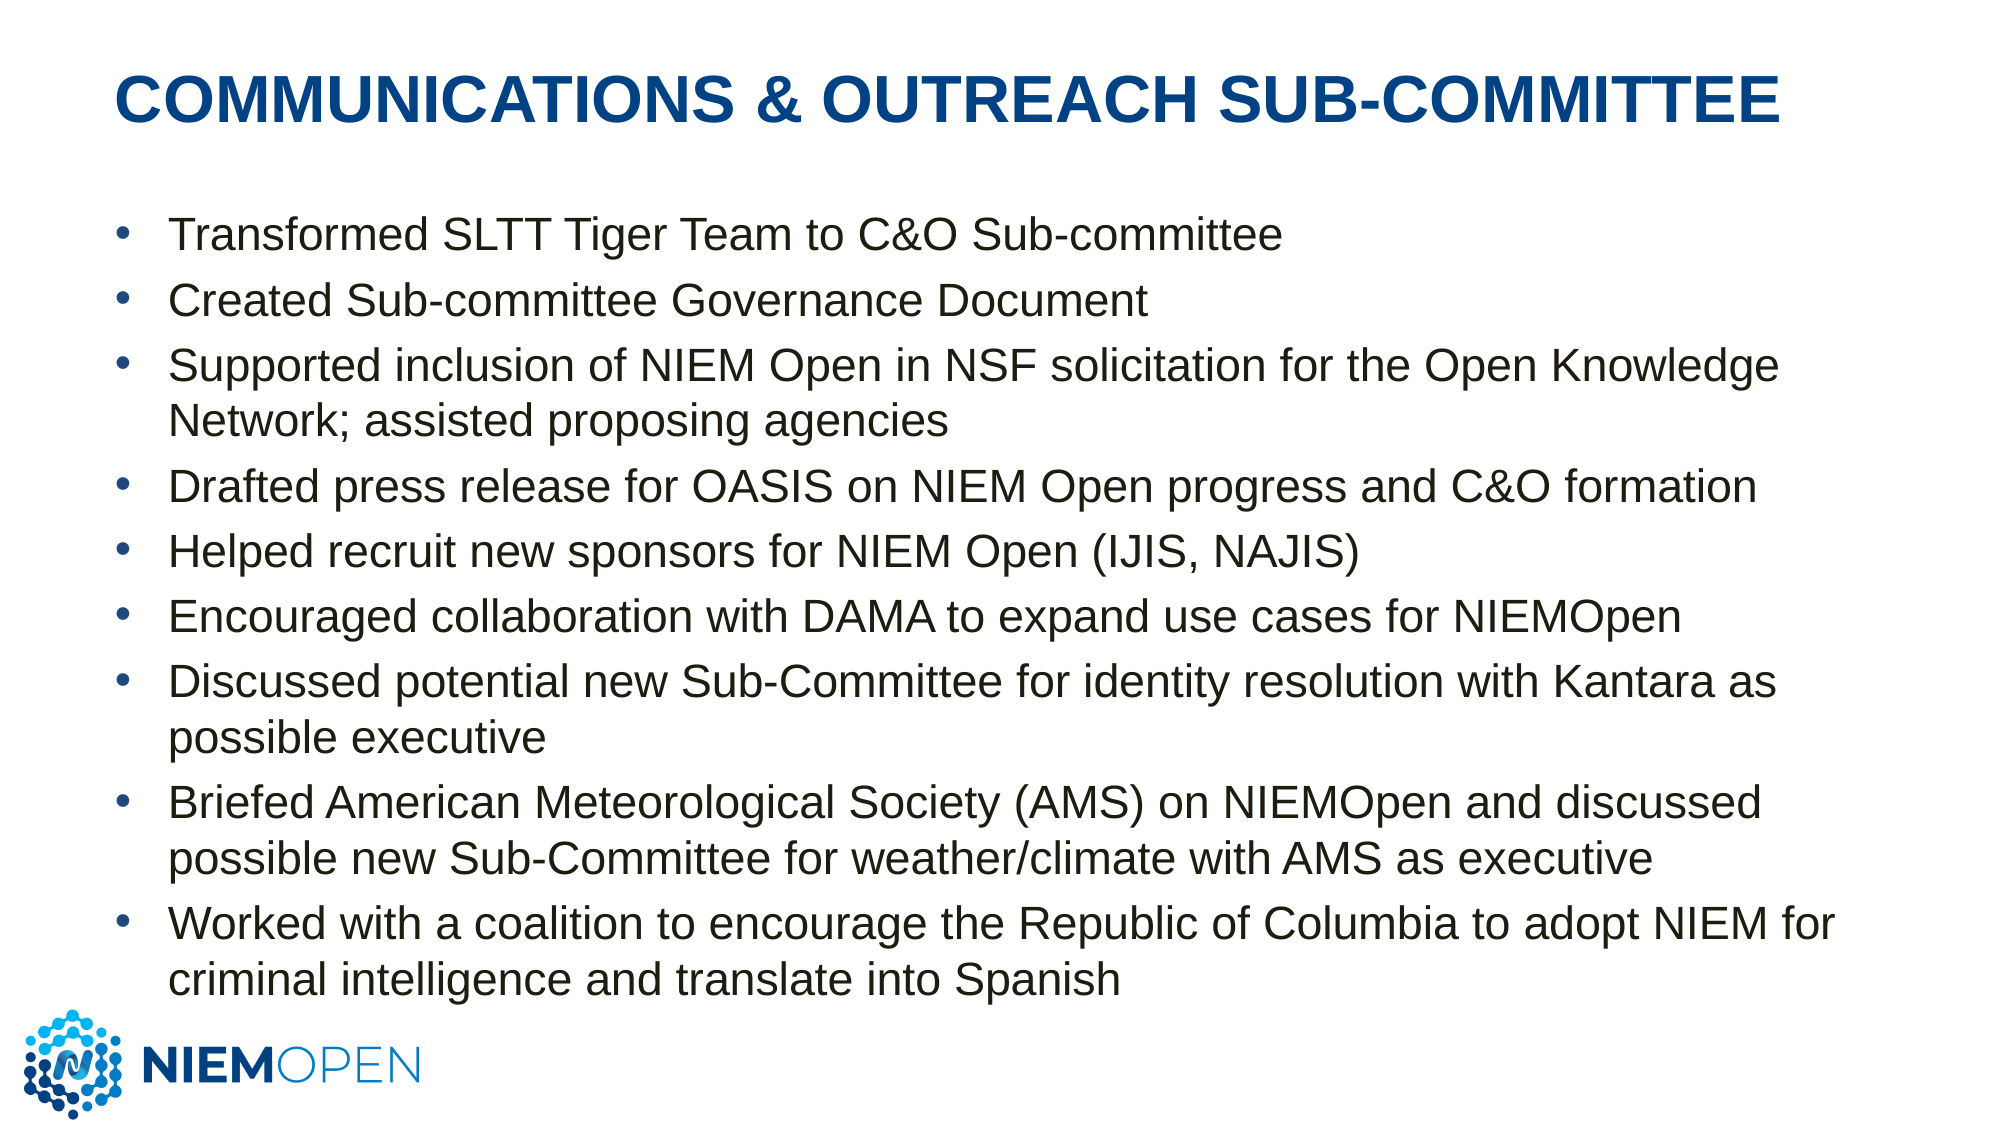

# COMMUNICATIONS & OUTREACH SUB-COMMITTEE
Transformed SLTT Tiger Team to C&O Sub-committee
Created Sub-committee Governance Document
Supported inclusion of NIEM Open in NSF solicitation for the Open Knowledge Network; assisted proposing agencies
Drafted press release for OASIS on NIEM Open progress and C&O formation
Helped recruit new sponsors for NIEM Open (IJIS, NAJIS)
Encouraged collaboration with DAMA to expand use cases for NIEMOpen
Discussed potential new Sub-Committee for identity resolution with Kantara as possible executive
Briefed American Meteorological Society (AMS) on NIEMOpen and discussed possible new Sub-Committee for weather/climate with AMS as executive
Worked with a coalition to encourage the Republic of Columbia to adopt NIEM for criminal intelligence and translate into Spanish